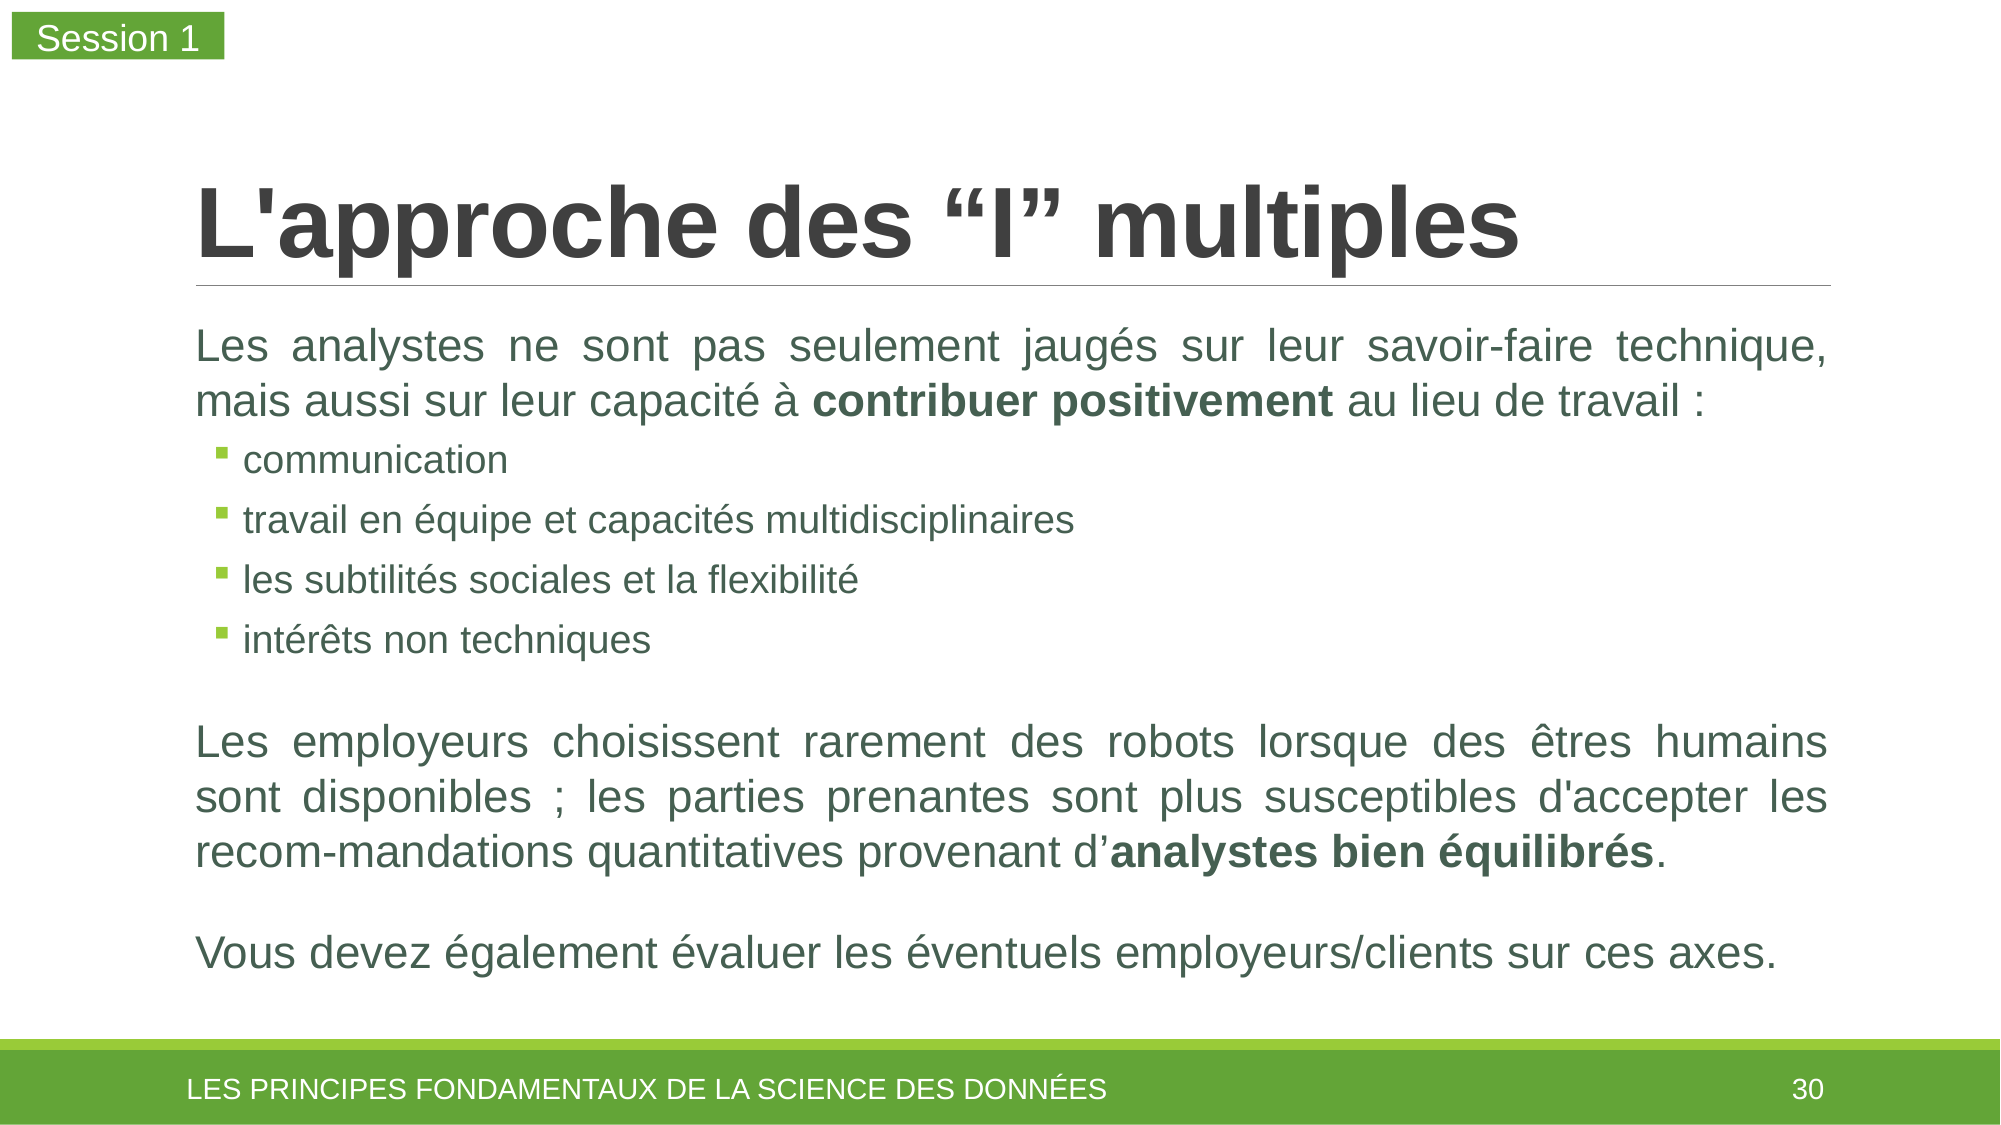

Session 1
# L'approche des “I” multiples
Les analystes ne sont pas seulement jaugés sur leur savoir-faire technique, mais aussi sur leur capacité à contribuer positivement au lieu de travail :
communication
travail en équipe et capacités multidisciplinaires
les subtilités sociales et la flexibilité
intérêts non techniques
Les employeurs choisissent rarement des robots lorsque des êtres humains sont disponibles ; les parties prenantes sont plus susceptibles d'accepter les recom-mandations quantitatives provenant d’analystes bien équilibrés.
Vous devez également évaluer les éventuels employeurs/clients sur ces axes.
LES PRINCIPES FONDAMENTAUX DE LA SCIENCE DES DONNÉES
30